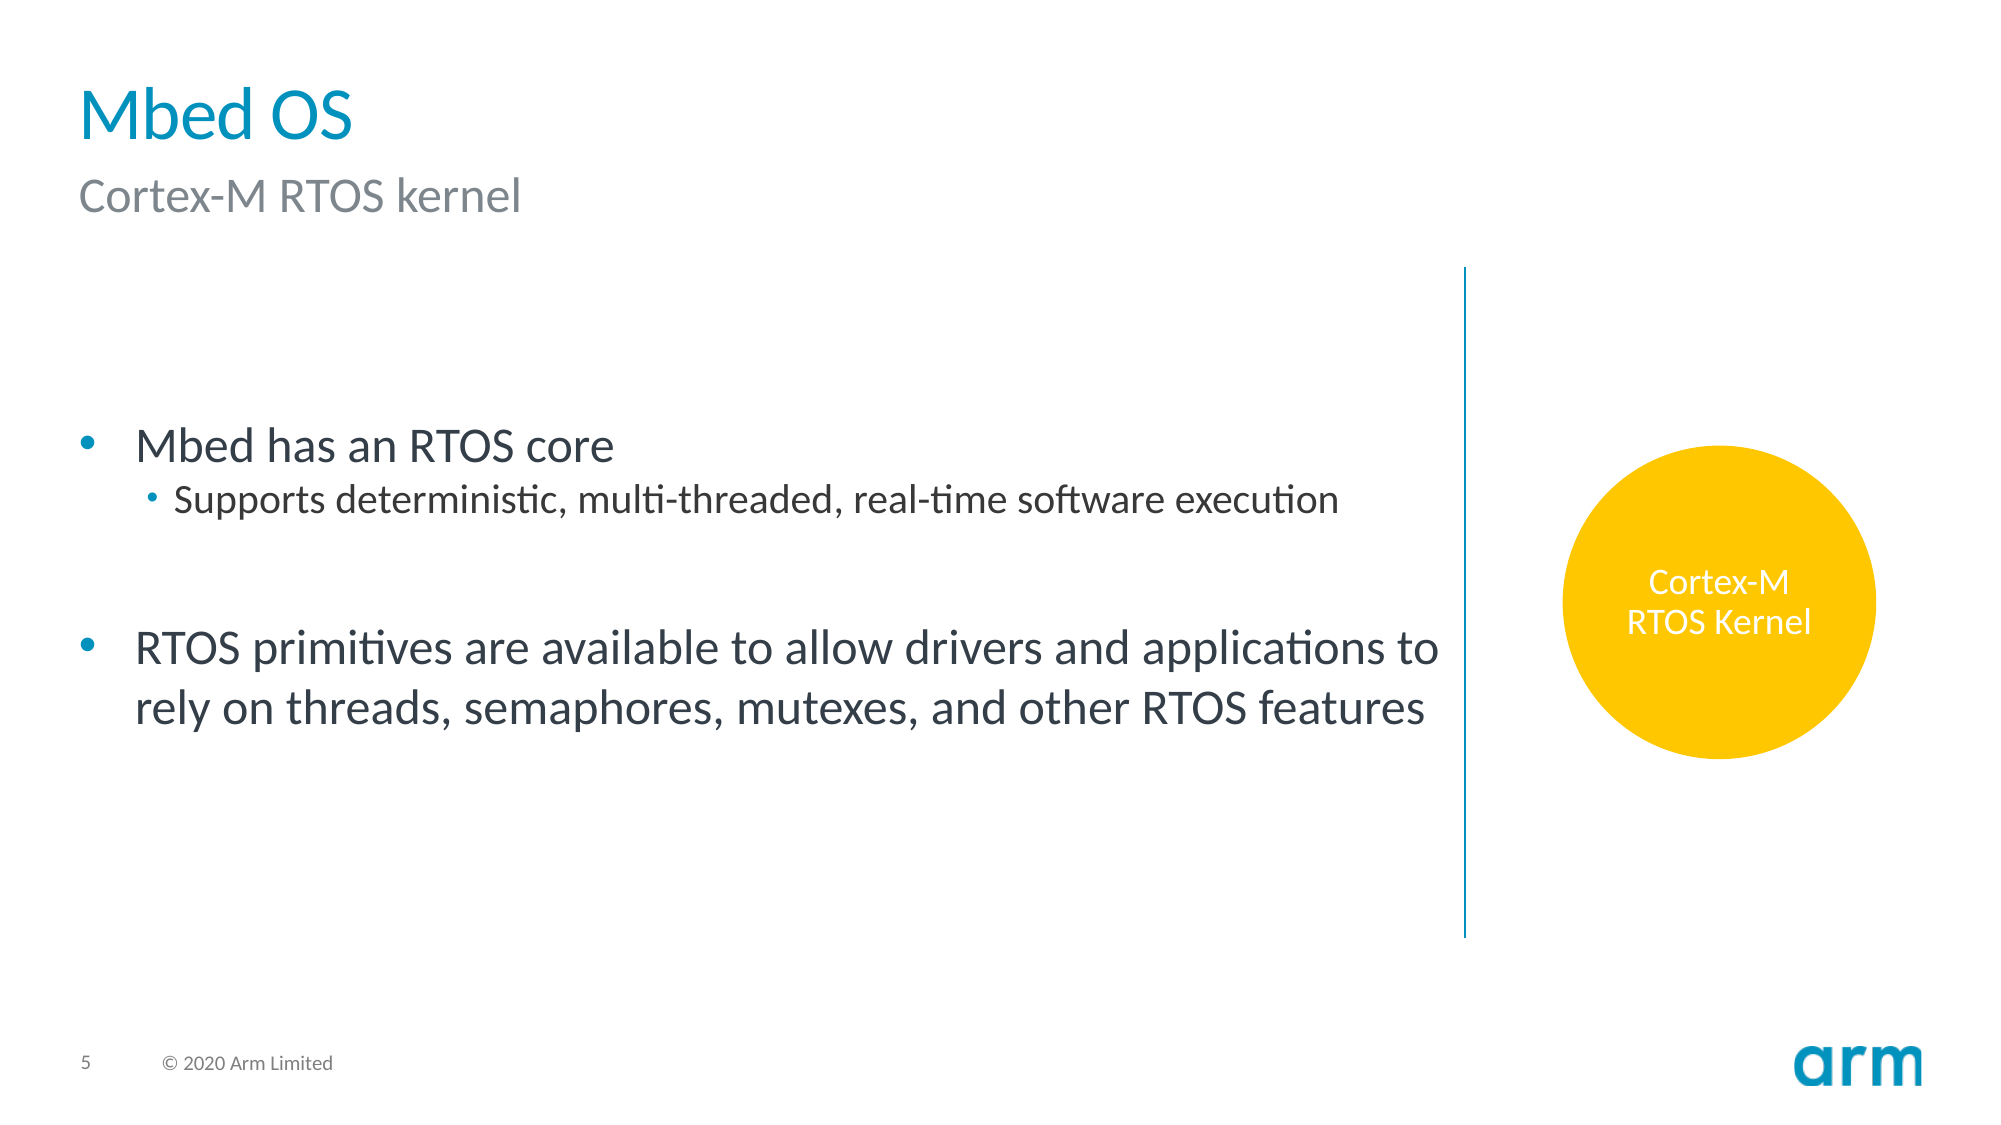

# Mbed OS
Cortex-M RTOS kernel

Mbed has an RTOS core
Supports deterministic, multi-threaded, real-time software execution

RTOS primitives are available to allow drivers and applications to rely on threads, semaphores, mutexes, and other RTOS features

Cortex-M RTOS Kernel